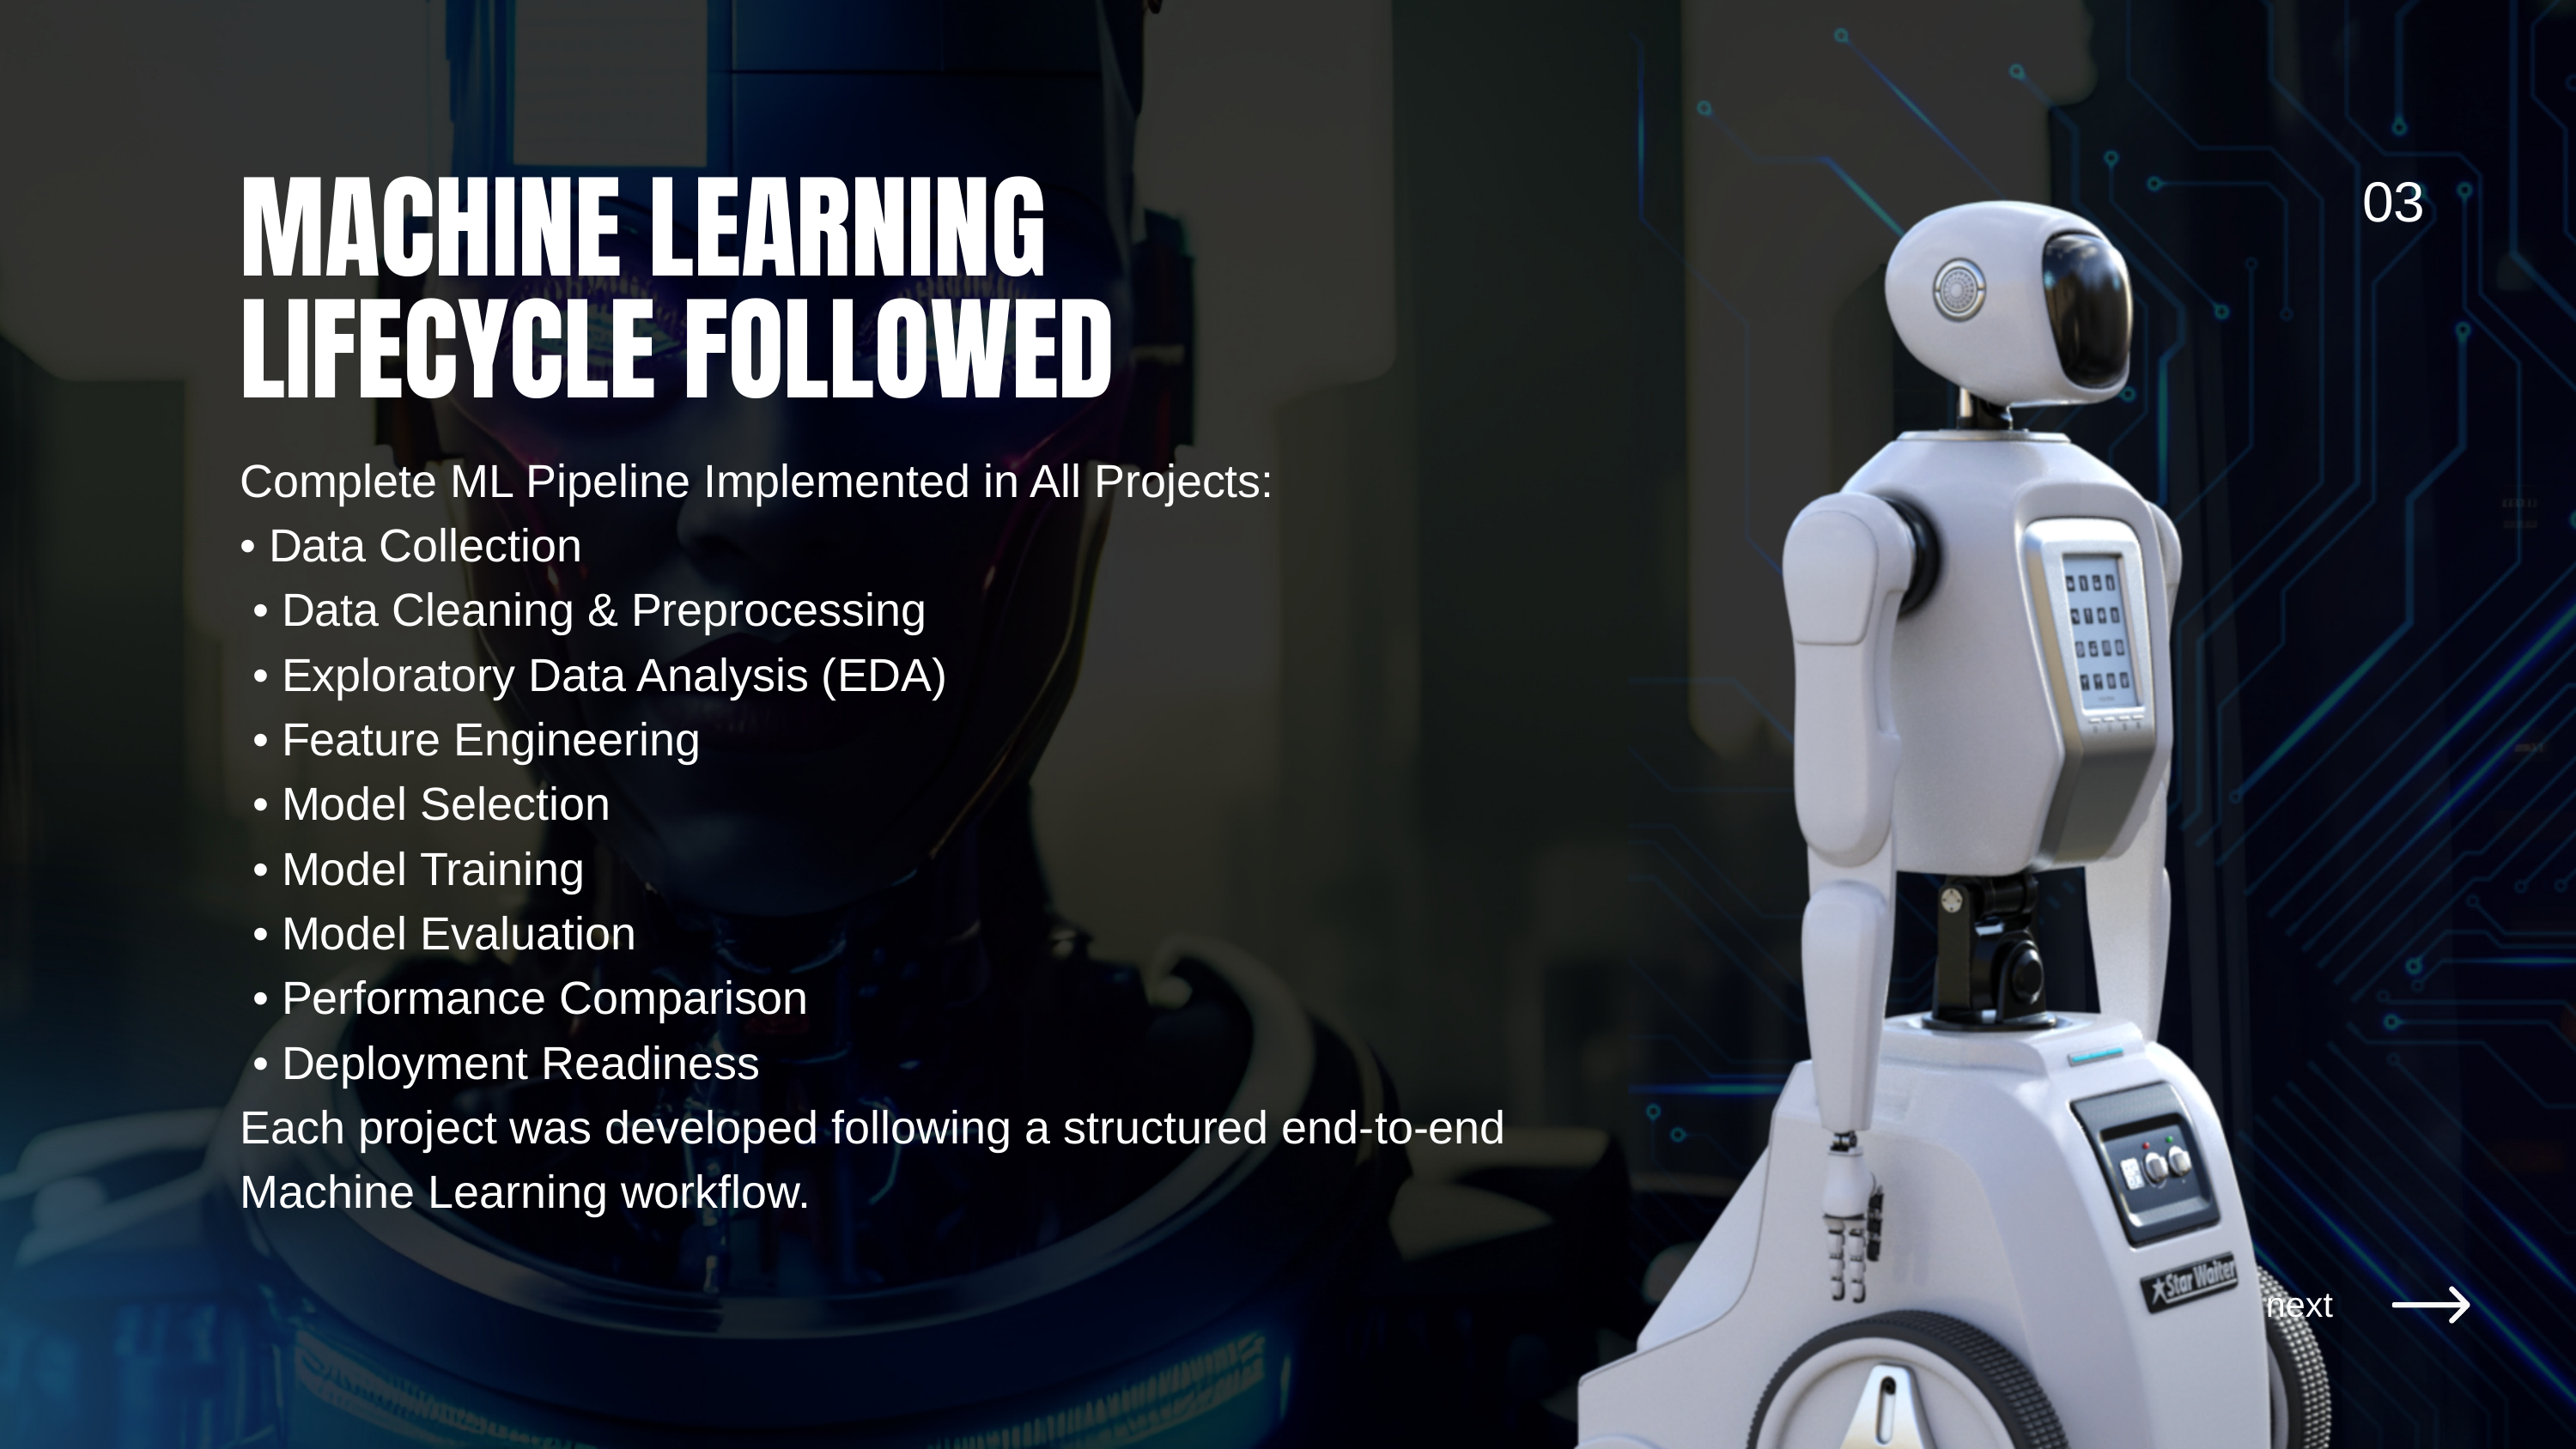

03
MACHINE LEARNING LIFECYCLE FOLLOWED

Complete ML Pipeline Implemented in All Projects:
• Data Collection
 • Data Cleaning & Preprocessing
 • Exploratory Data Analysis (EDA)
 • Feature Engineering
 • Model Selection
 • Model Training
 • Model Evaluation
 • Performance Comparison
 • Deployment Readiness
Each project was developed following a structured end-to-end Machine Learning workflow.

next